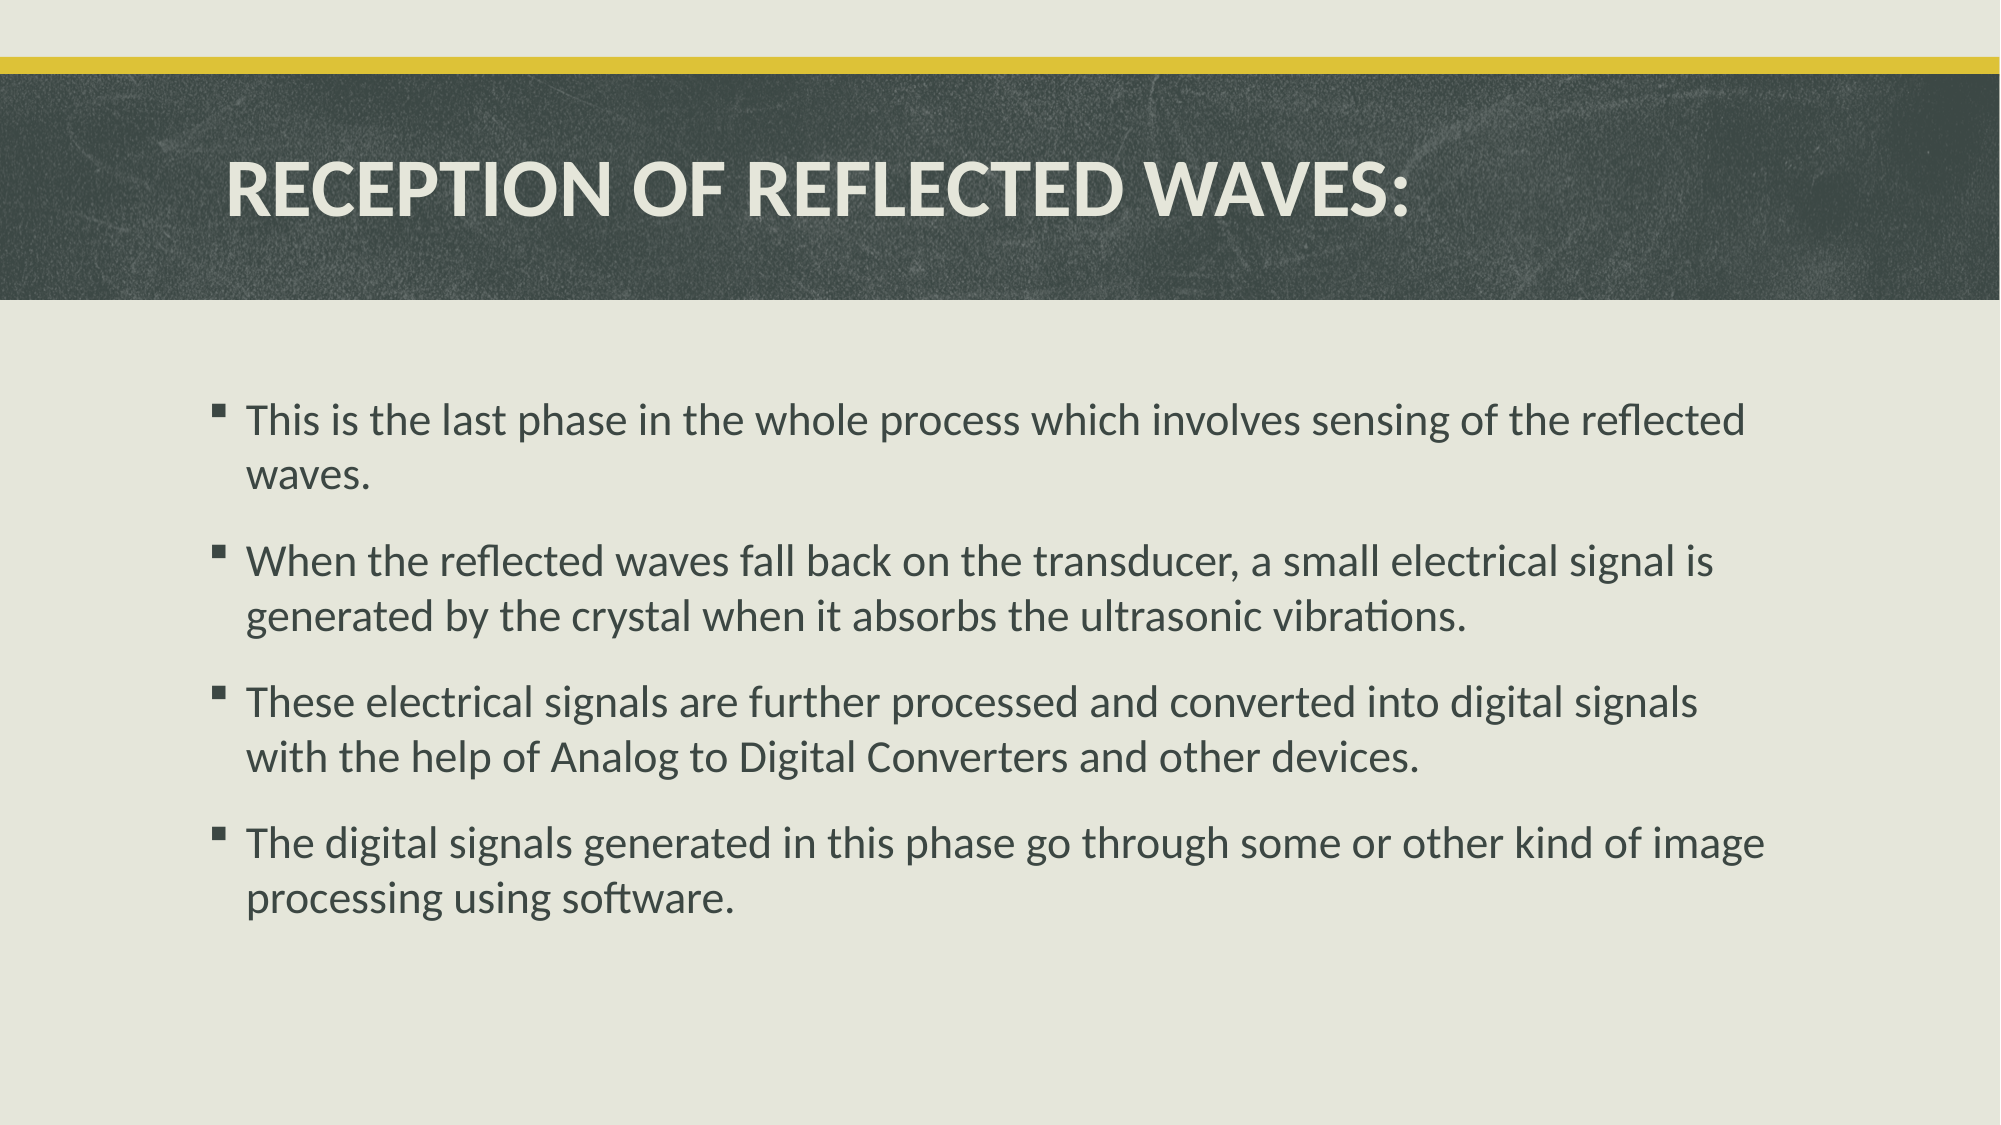

# RECEPTION OF REFLECTED WAVES:
This is the last phase in the whole process which involves sensing of the reflected waves.
When the reflected waves fall back on the transducer, a small electrical signal is generated by the crystal when it absorbs the ultrasonic vibrations.
These electrical signals are further processed and converted into digital signals with the help of Analog to Digital Converters and other devices.
The digital signals generated in this phase go through some or other kind of image processing using software.